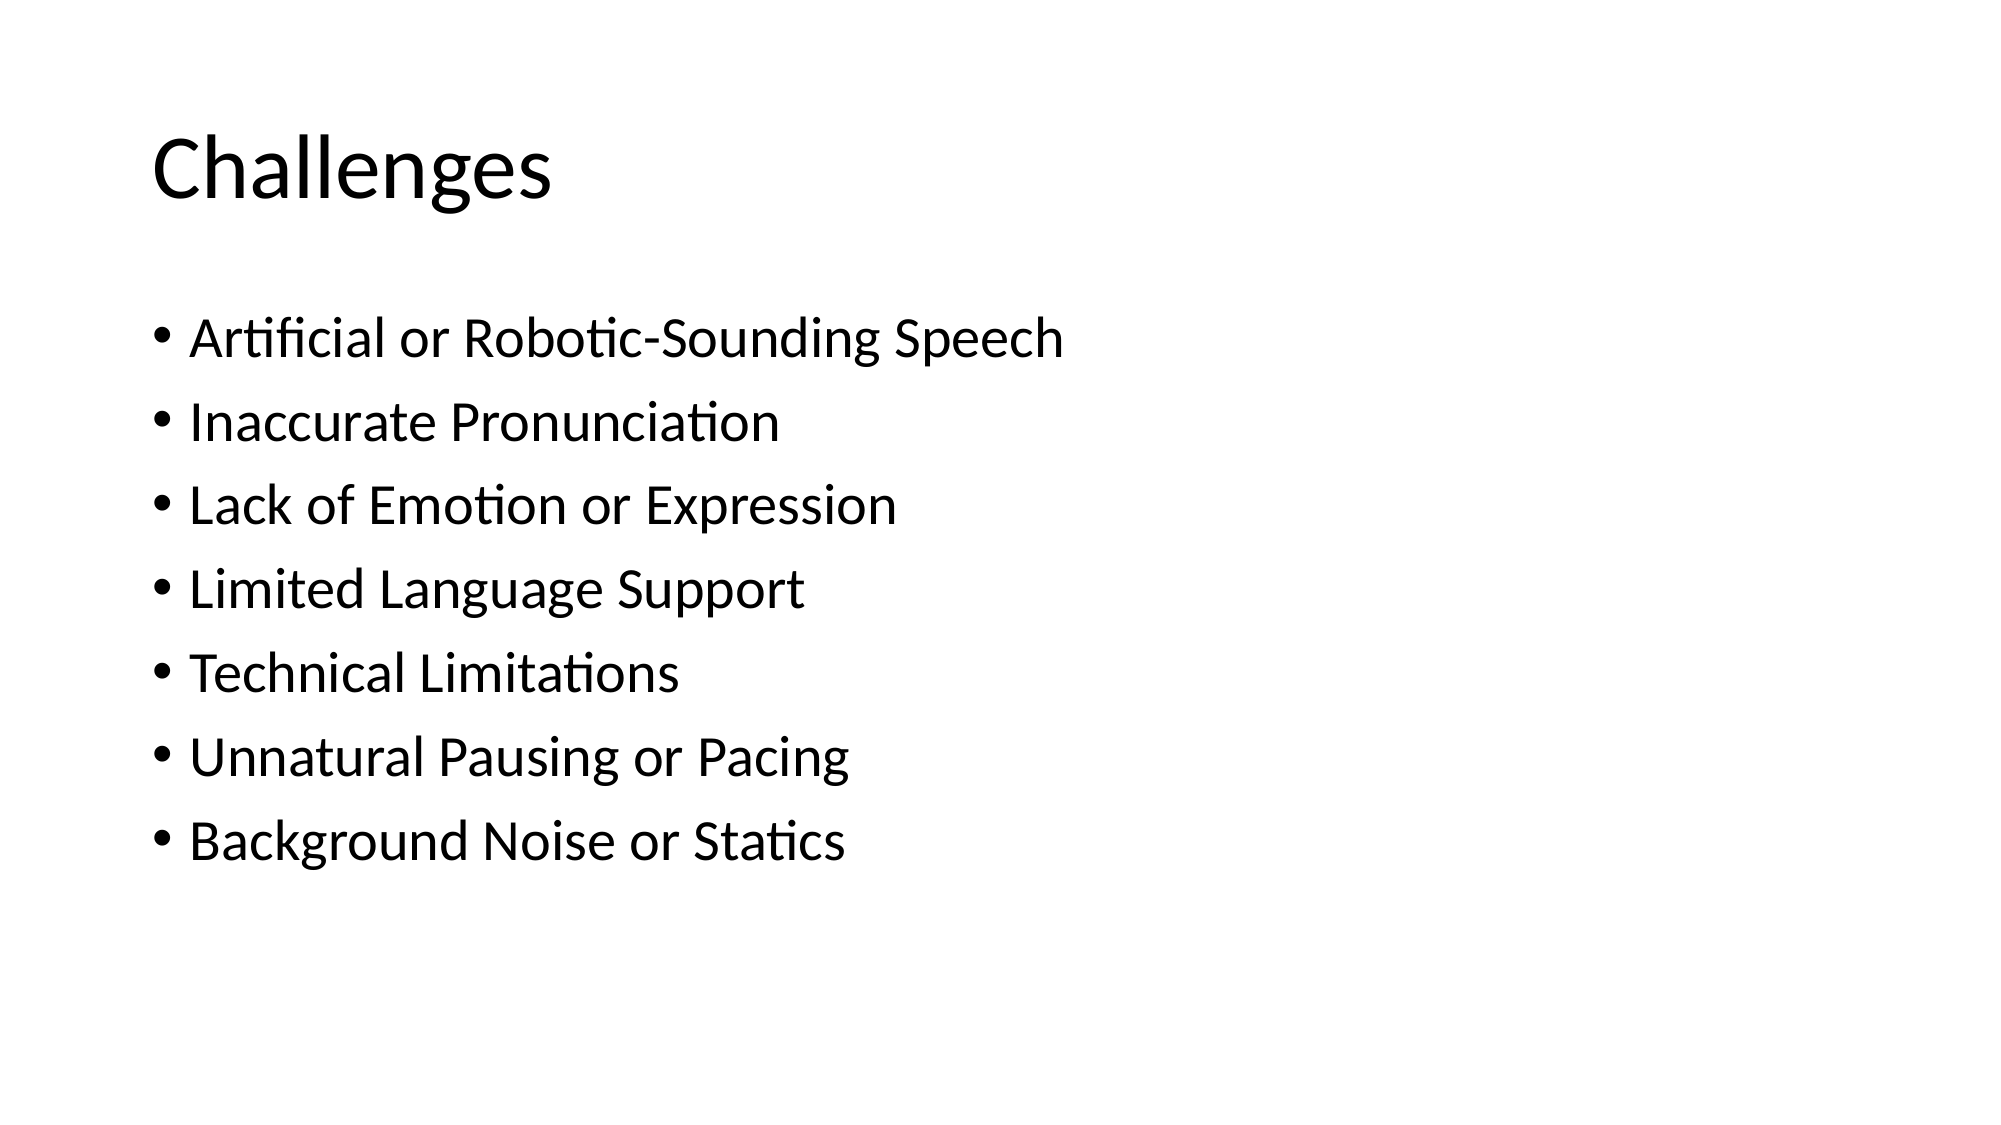

# Challenges
Artificial or Robotic-Sounding Speech
Inaccurate Pronunciation
Lack of Emotion or Expression
Limited Language Support
Technical Limitations
Unnatural Pausing or Pacing
Background Noise or Statics